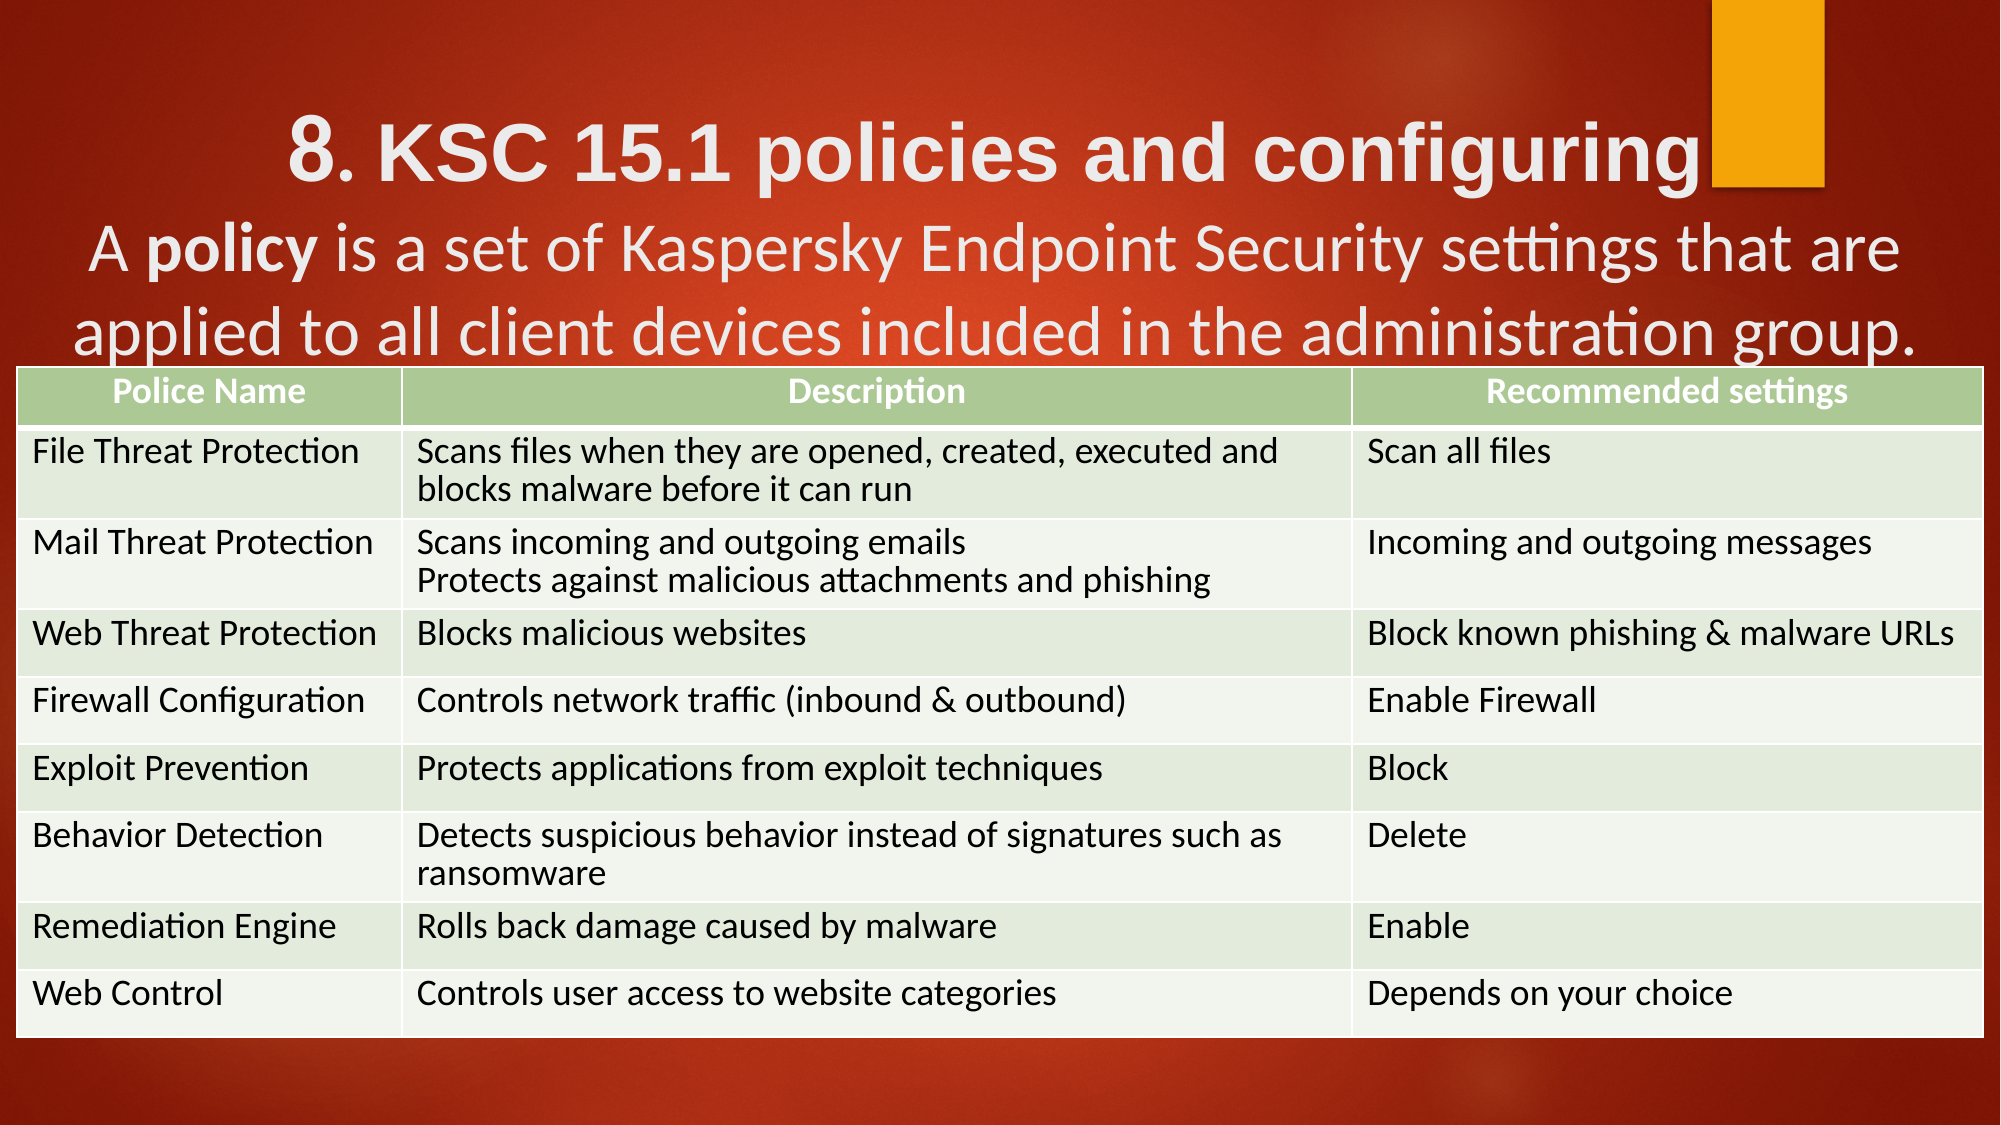

# 8. KSC 15.1 policies and configuring A policy is a set of Kaspersky Endpoint Security settings that are applied to all client devices included in the administration group.
| Police Name | Description | Recommended settings |
| --- | --- | --- |
| File Threat Protection | Scans files when they are opened, created, executed and blocks malware before it can run | Scan all files |
| Mail Threat Protection | Scans incoming and outgoing emails Protects against malicious attachments and phishing | Incoming and outgoing messages |
| Web Threat Protection | Blocks malicious websites | Block known phishing & malware URLs |
| Firewall Configuration | Controls network traffic (inbound & outbound) | Enable Firewall |
| Exploit Prevention | Protects applications from exploit techniques | Block |
| Behavior Detection | Detects suspicious behavior instead of signatures such as ransomware | Delete |
| Remediation Engine | Rolls back damage caused by malware | Enable |
| Web Control | Controls user access to website categories | Depends on your choice |